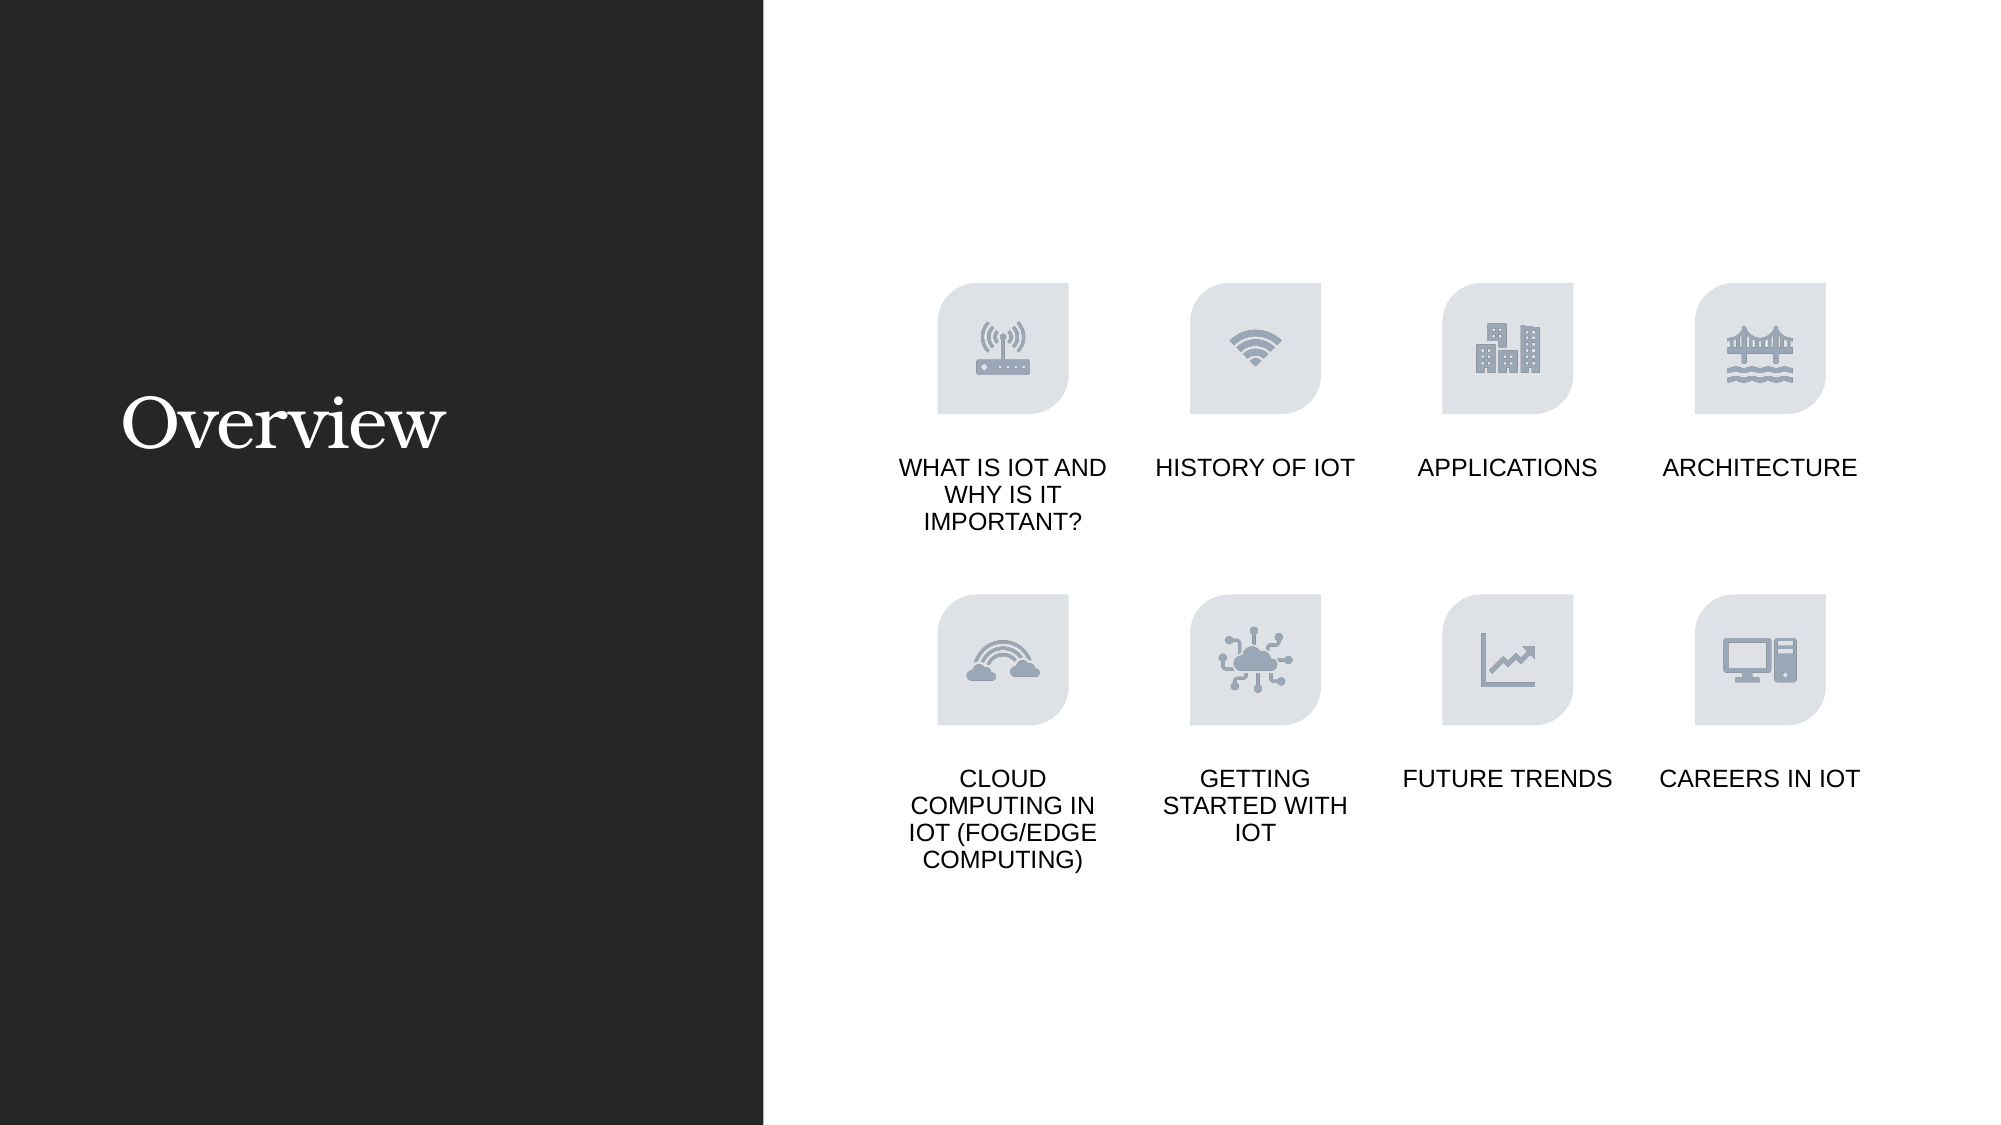

# Overview
What is IoT and why is it important?
History of IoT
Applications
Architecture
Cloud Computing in IoT (Fog/Edge Computing)
Getting Started with IoT
Future Trends
Careers in IoT